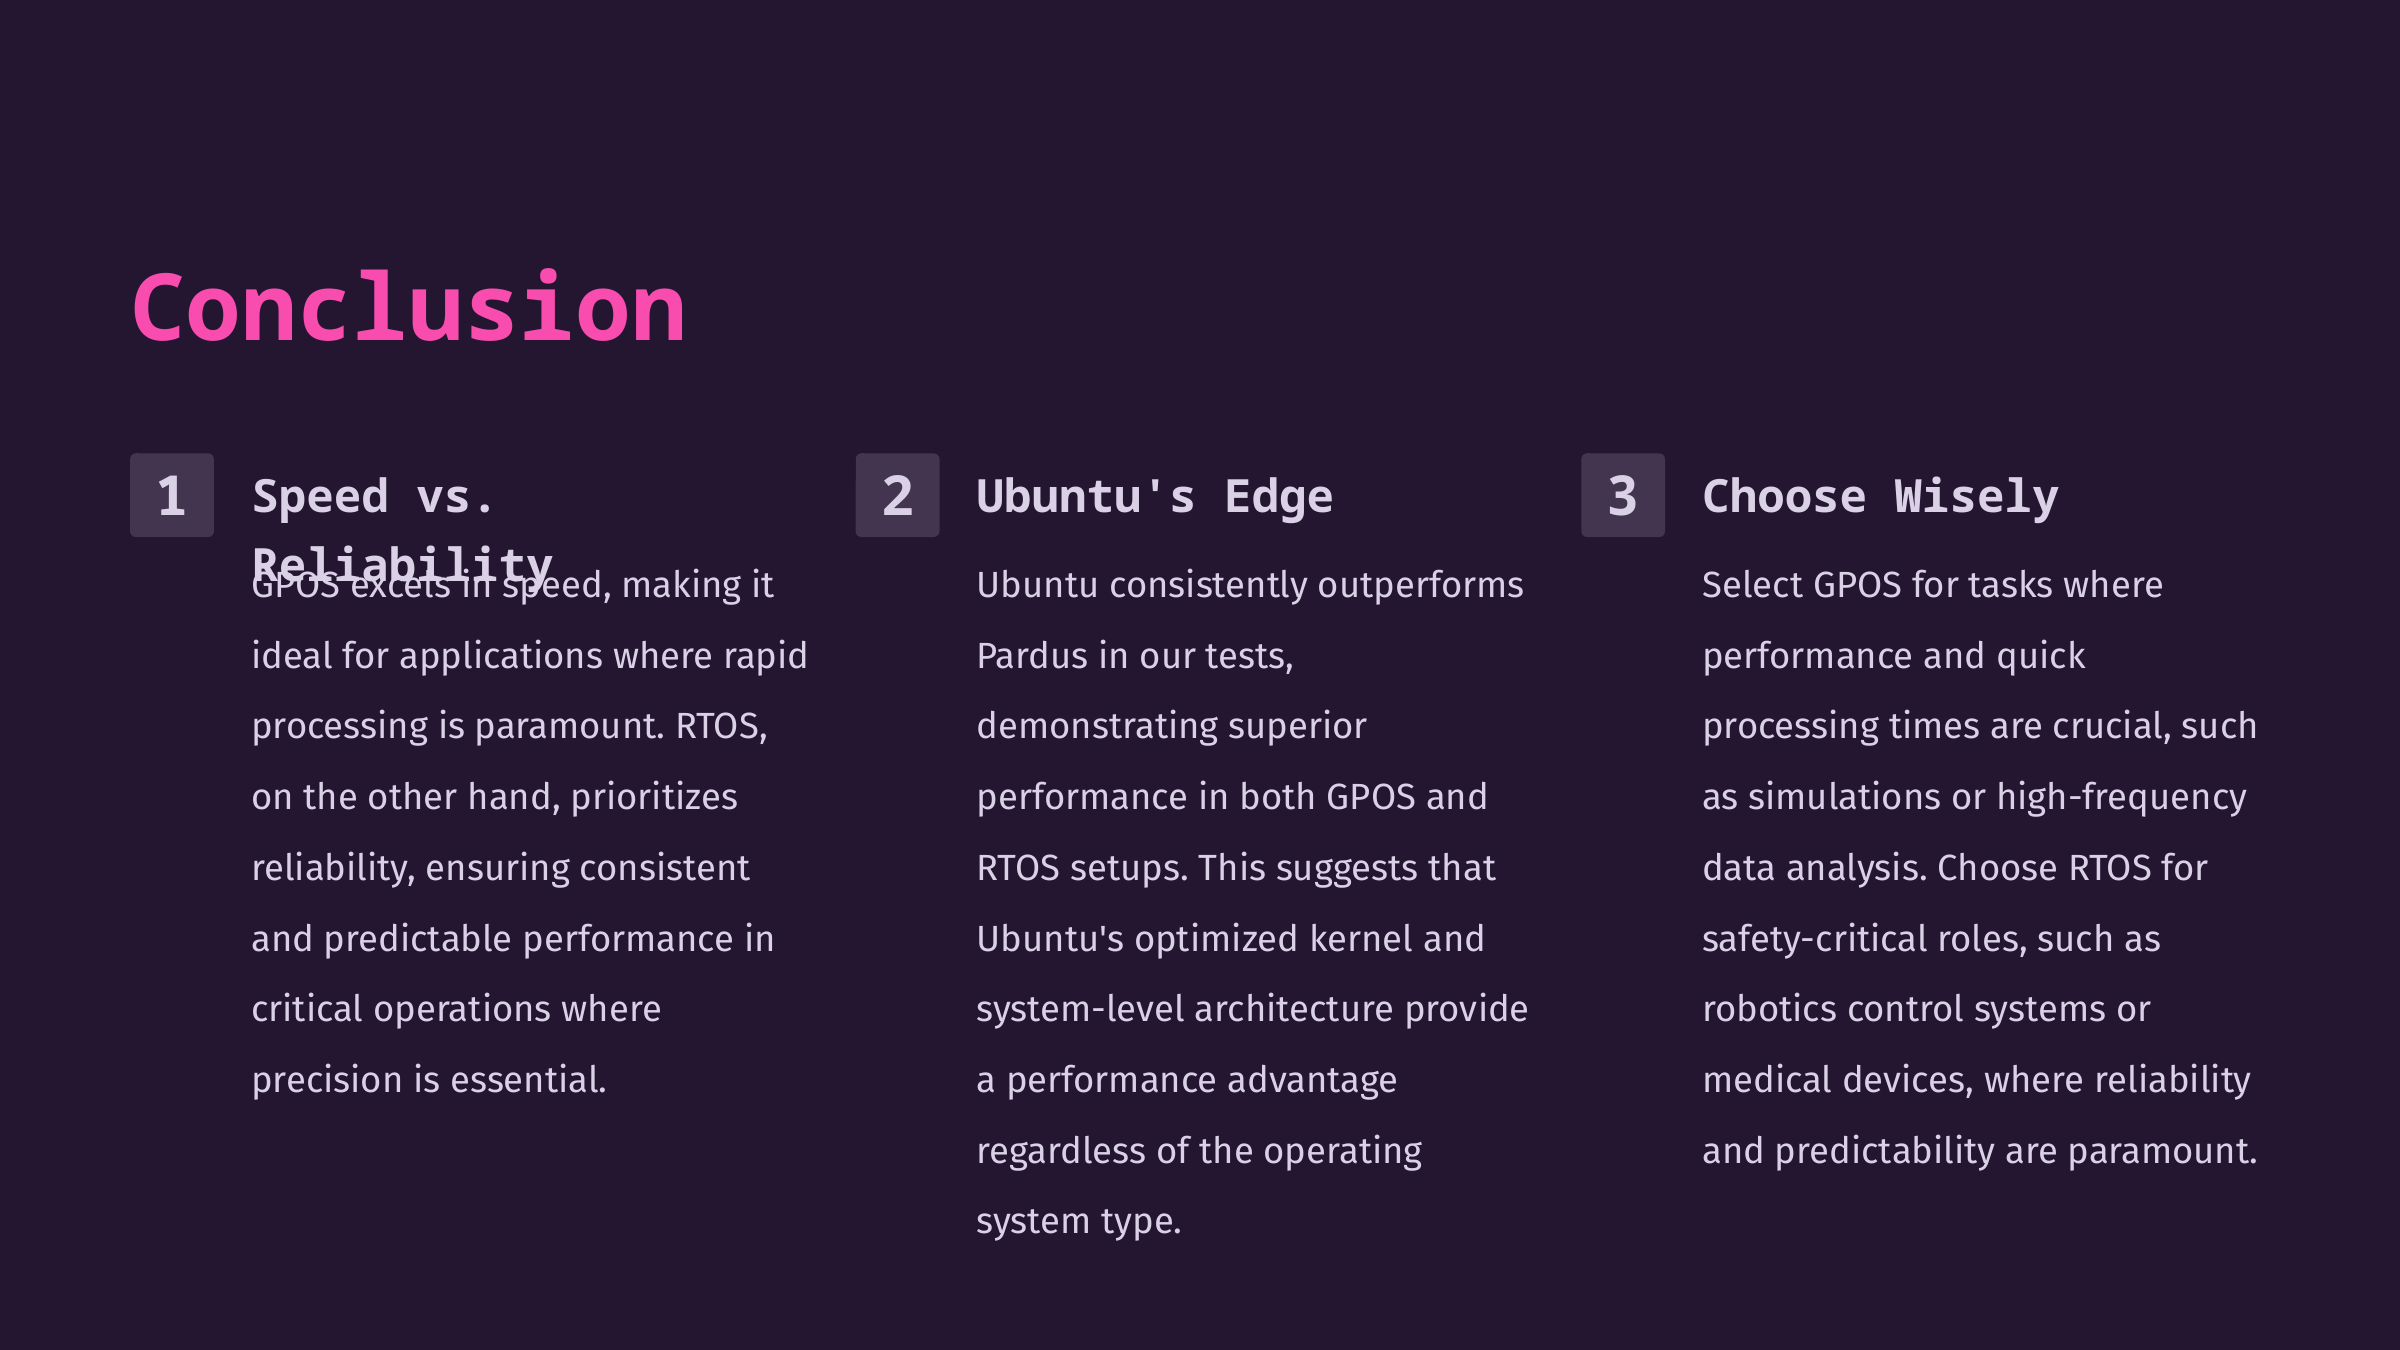

Conclusion

Speed vs. Reliability

Ubuntu's Edge

Choose Wisely
1
2
3
GPOS excels in speed, making it ideal for applications where rapid processing is paramount. RTOS, on the other hand, prioritizes reliability, ensuring consistent and predictable performance in critical operations where precision is essential.
Ubuntu consistently outperforms Pardus in our tests, demonstrating superior performance in both GPOS and RTOS setups. This suggests that Ubuntu's optimized kernel and system-level architecture provide a performance advantage regardless of the operating system type.
Select GPOS for tasks where performance and quick processing times are crucial, such as simulations or high-frequency data analysis. Choose RTOS for safety-critical roles, such as robotics control systems or medical devices, where reliability and predictability are paramount.